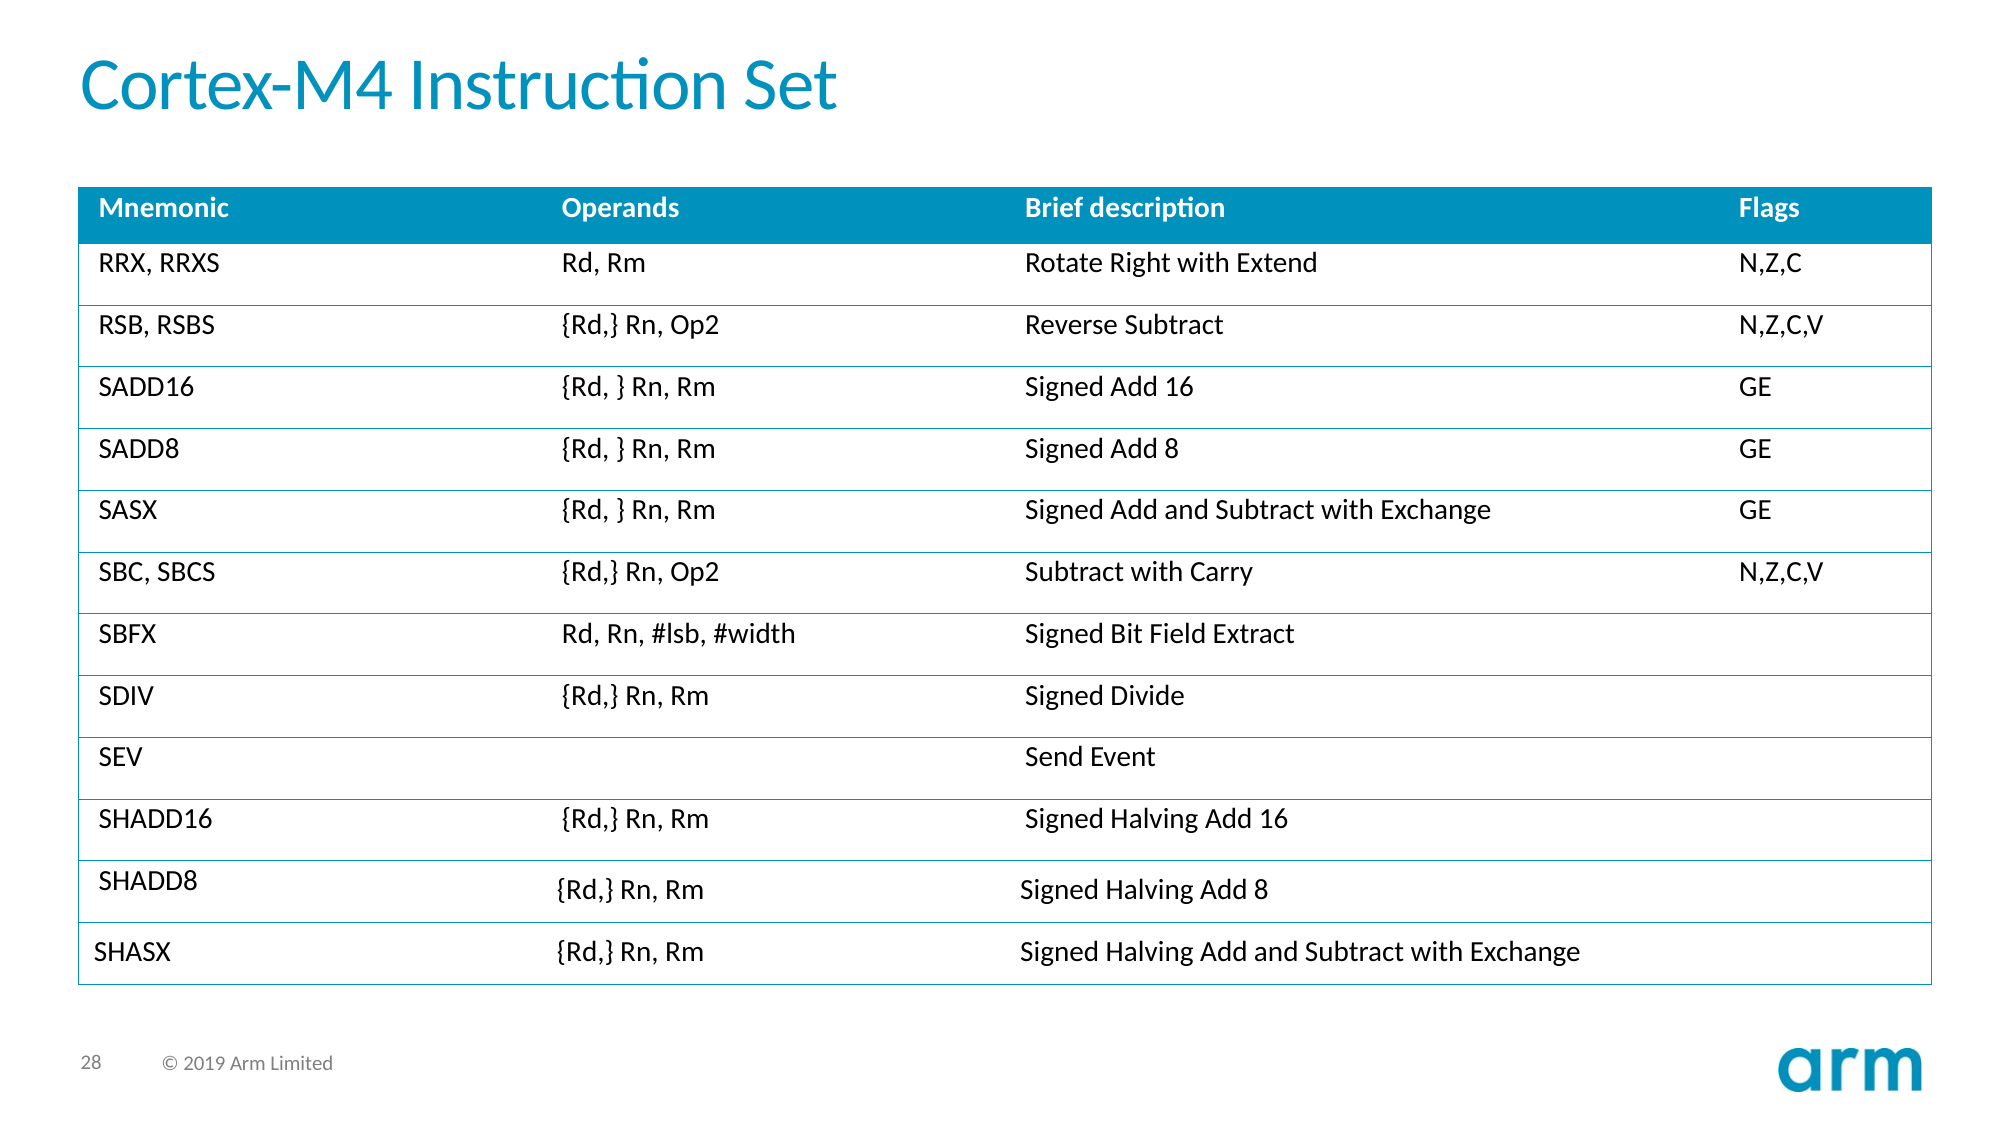

# Cortex-M4 Instruction Set
| Mnemonic | Operands | Brief description | Flags |
| --- | --- | --- | --- |
| RRX, RRXS | Rd, Rm | Rotate Right with Extend | N,Z,C |
| RSB, RSBS | {Rd,} Rn, Op2 | Reverse Subtract | N,Z,C,V |
| SADD16 | {Rd, } Rn, Rm | Signed Add 16 | GE |
| SADD8 | {Rd, } Rn, Rm | Signed Add 8 | GE |
| SASX | {Rd, } Rn, Rm | Signed Add and Subtract with Exchange | GE |
| SBC, SBCS | {Rd,} Rn, Op2 | Subtract with Carry | N,Z,C,V |
| SBFX | Rd, Rn, #lsb, #width | Signed Bit Field Extract |  |
| SDIV | {Rd,} Rn, Rm | Signed Divide |  |
| SEV |  | Send Event |  |
| SHADD16 | {Rd,} Rn, Rm | Signed Halving Add 16 |  |
| SHADD8 | {Rd,} Rn, Rm | Signed Halving Add 8 |  |
| SHASX | {Rd,} Rn, Rm | Signed Halving Add and Subtract with Exchange |  |